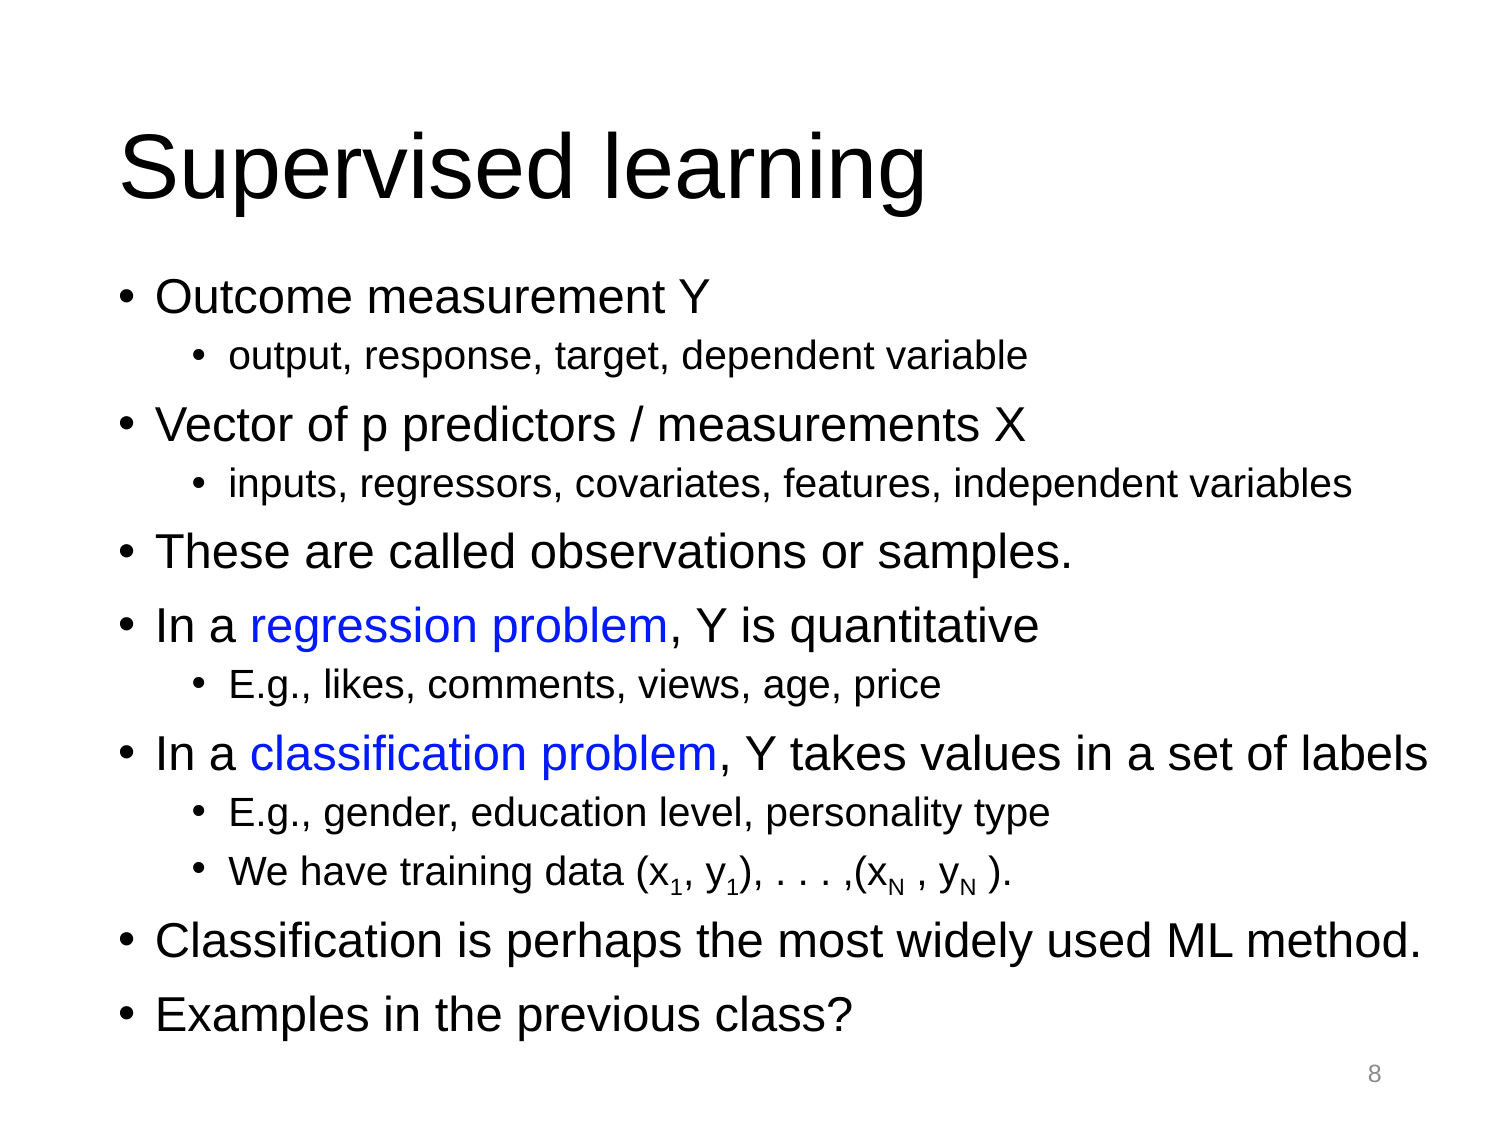

# Supervised learning
Outcome measurement Y
output, response, target, dependent variable
Vector of p predictors / measurements X
inputs, regressors, covariates, features, independent variables
These are called observations or samples.
In a regression problem, Y is quantitative
E.g., likes, comments, views, age, price
In a classification problem, Y takes values in a set of labels
E.g., gender, education level, personality type
We have training data (x1, y1), . . . ,(xN , yN ).
Classification is perhaps the most widely used ML method.
Examples in the previous class?

8